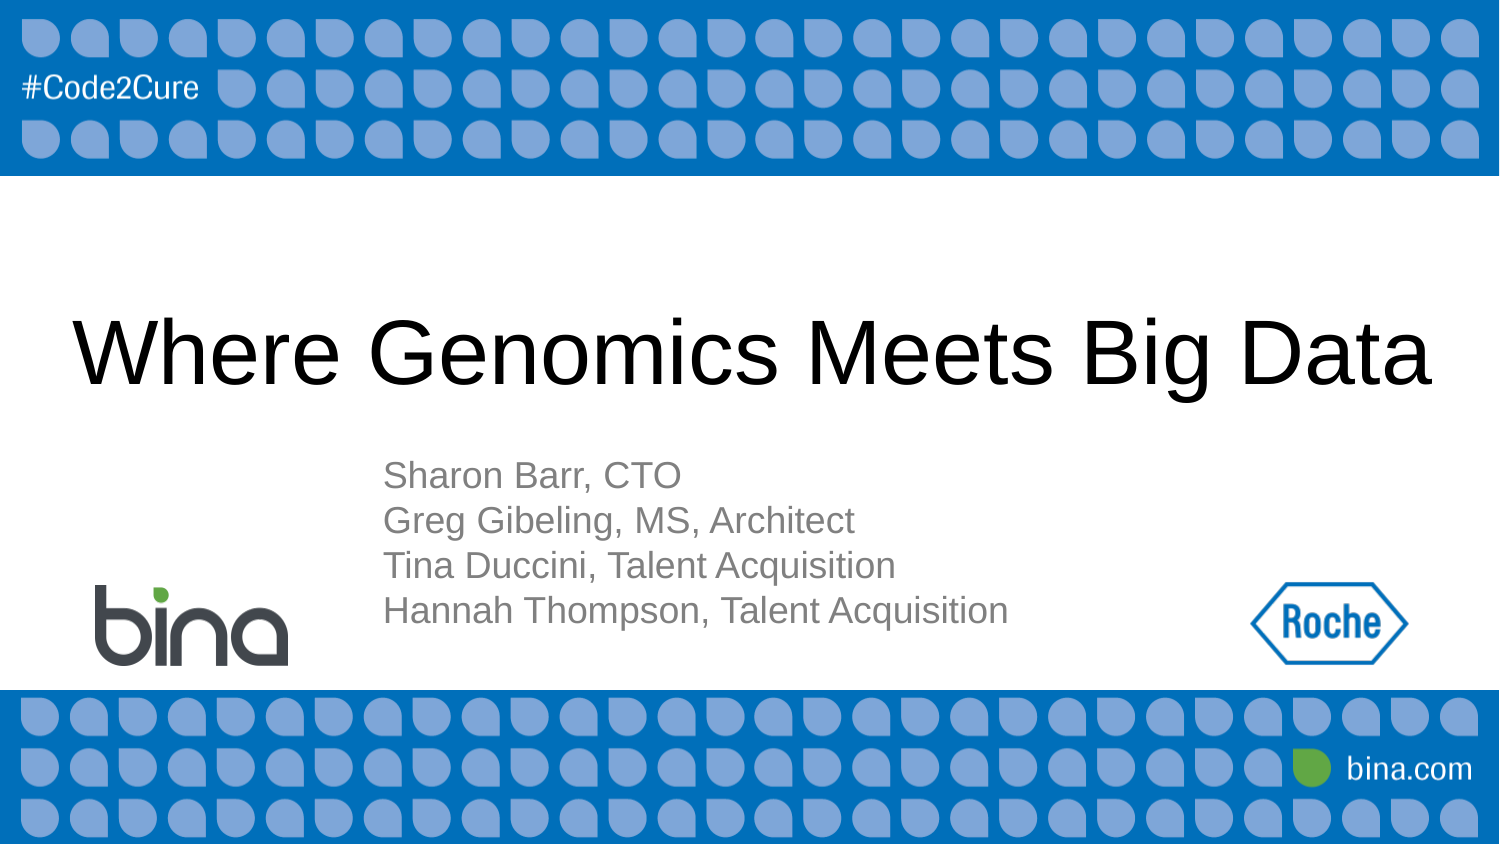

# Where Genomics Meets Big Data
Sharon Barr, CTO
Greg Gibeling, MS, Architect
Tina Duccini, Talent Acquisition
Hannah Thompson, Talent Acquisition